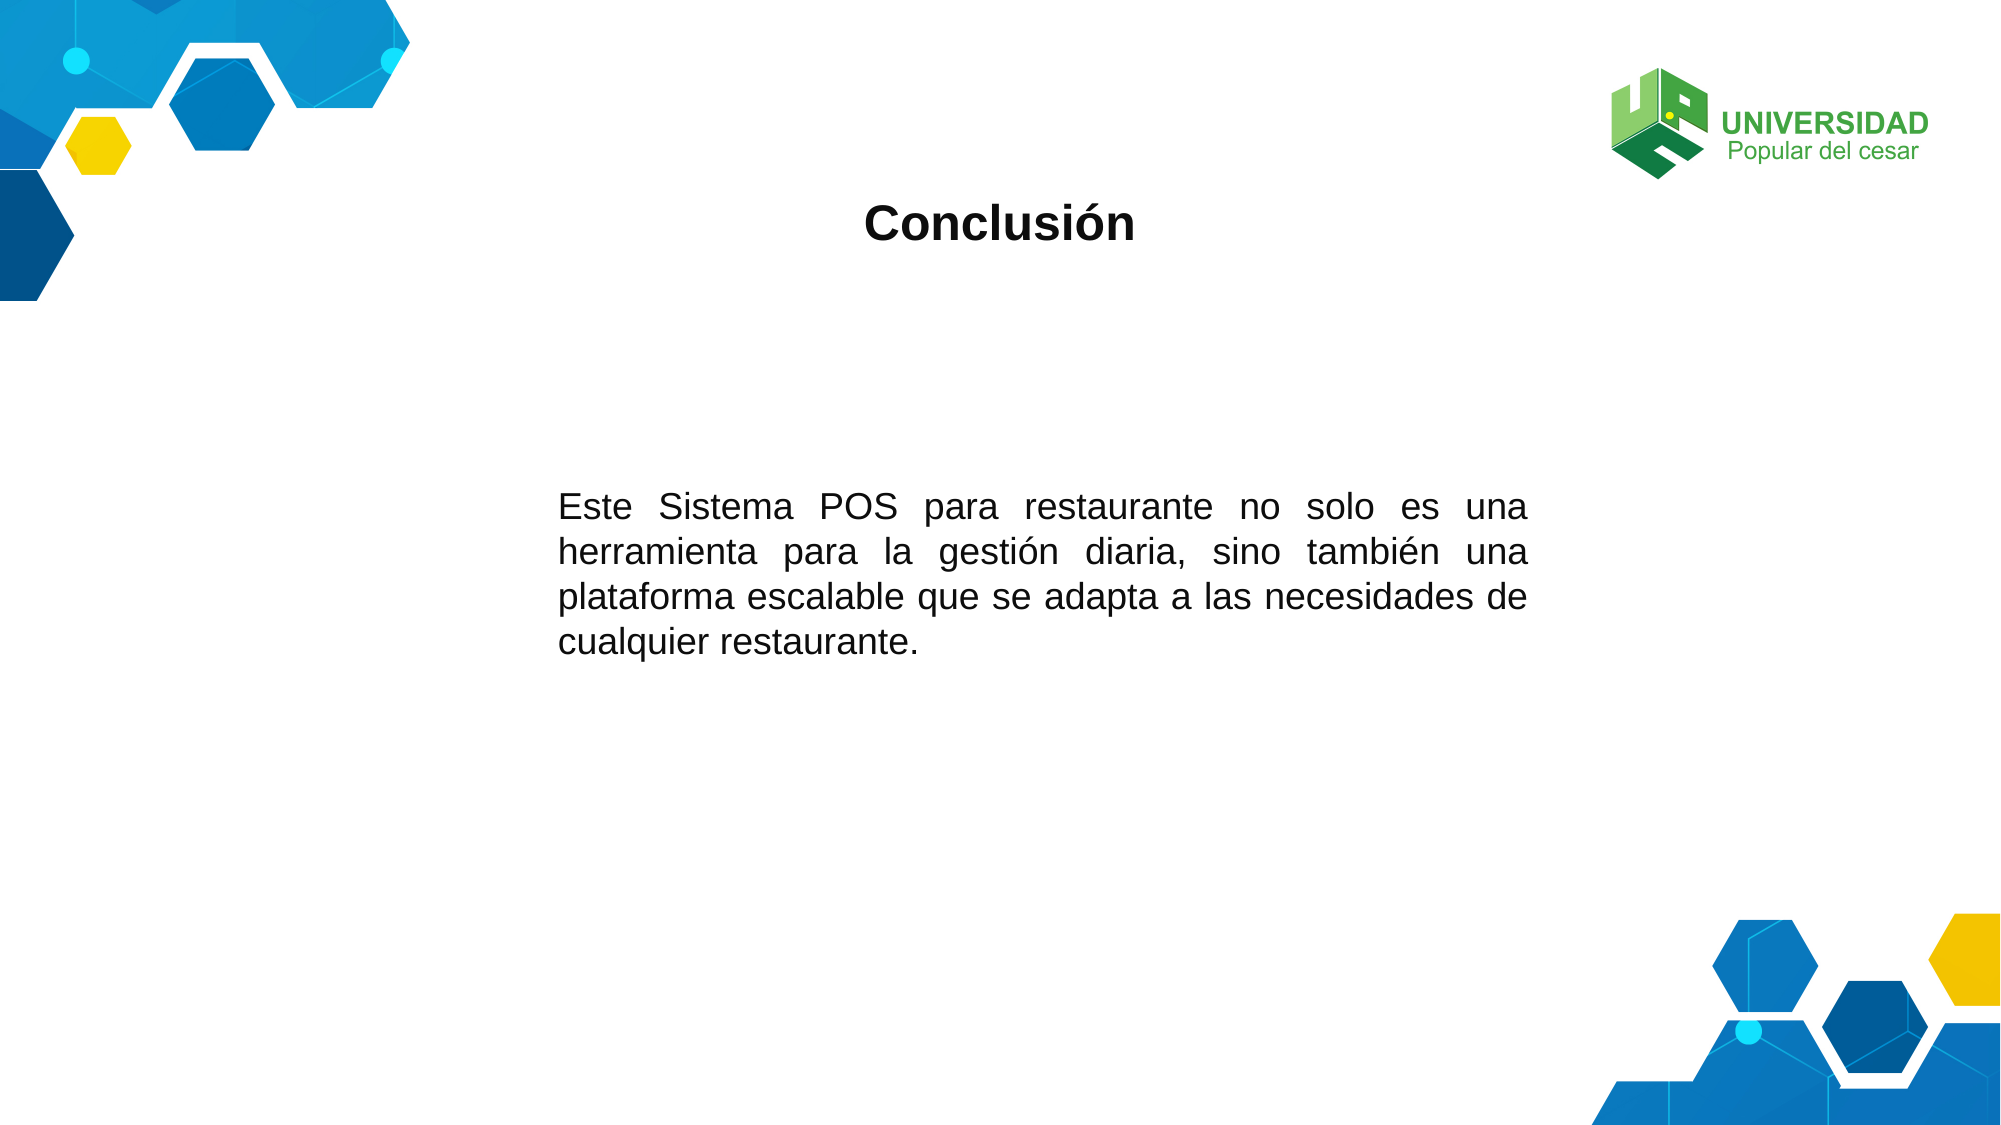

Conclusión
Este Sistema POS para restaurante no solo es una herramienta para la gestión diaria, sino también una plataforma escalable que se adapta a las necesidades de cualquier restaurante.